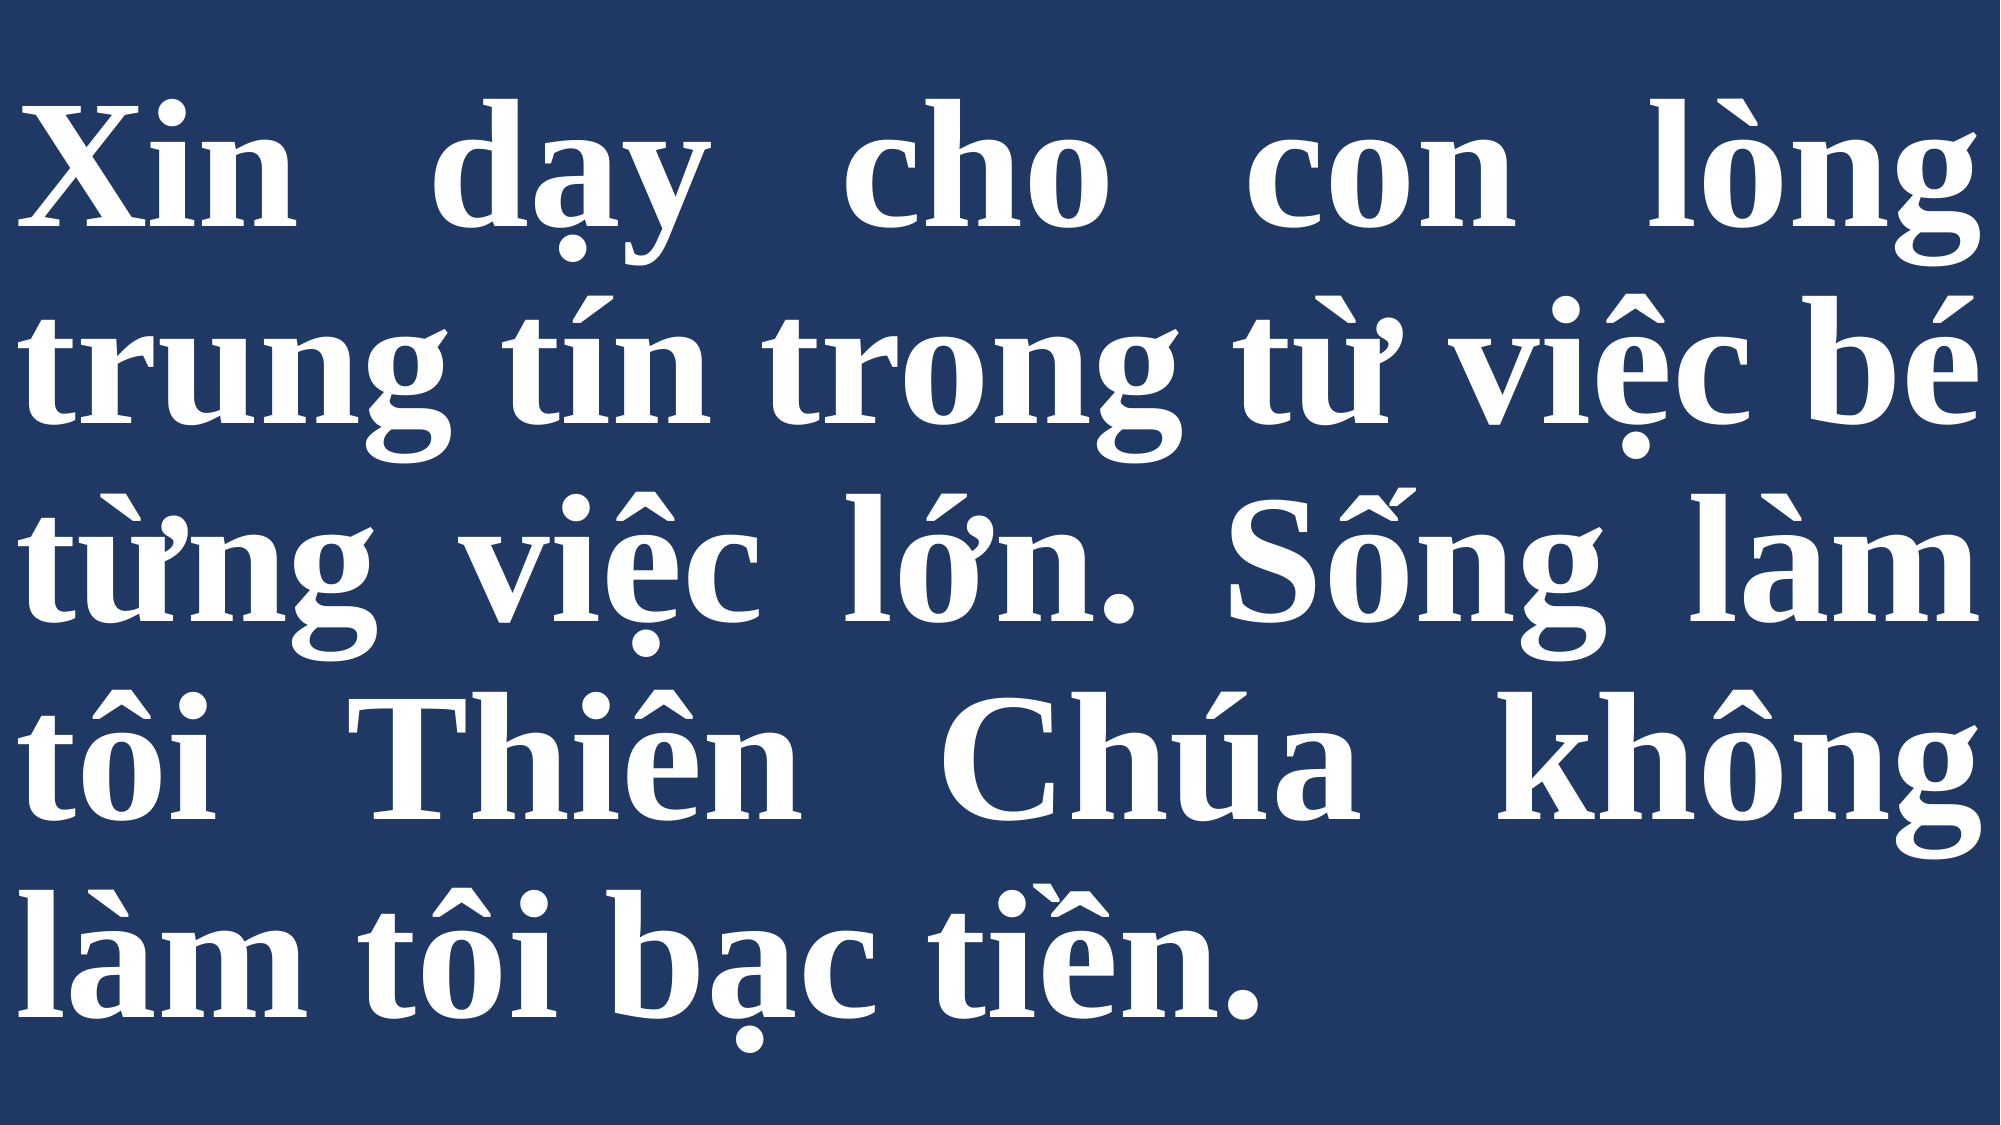

# Xin dạy cho con lòng trung tín trong từ việc bé từng việc lớn. Sống làm tôi Thiên Chúa không làm tôi bạc tiền.